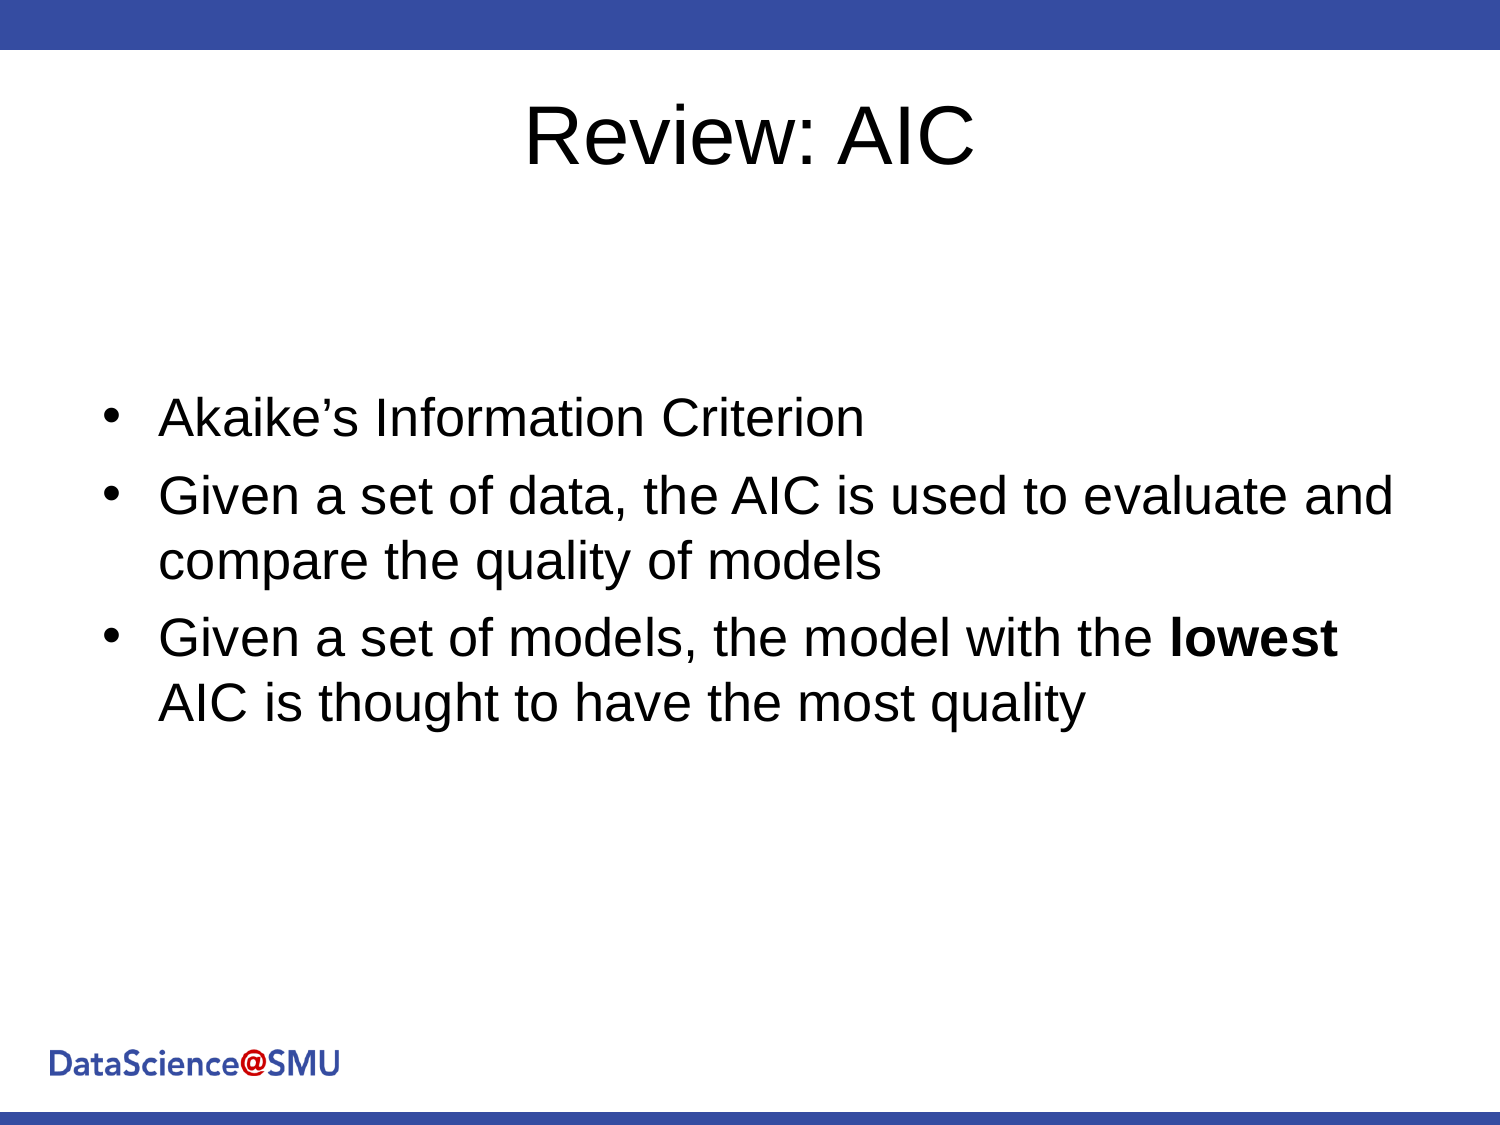

# Review: AIC
Akaike’s Information Criterion
Given a set of data, the AIC is used to evaluate and compare the quality of models
Given a set of models, the model with the lowest AIC is thought to have the most quality